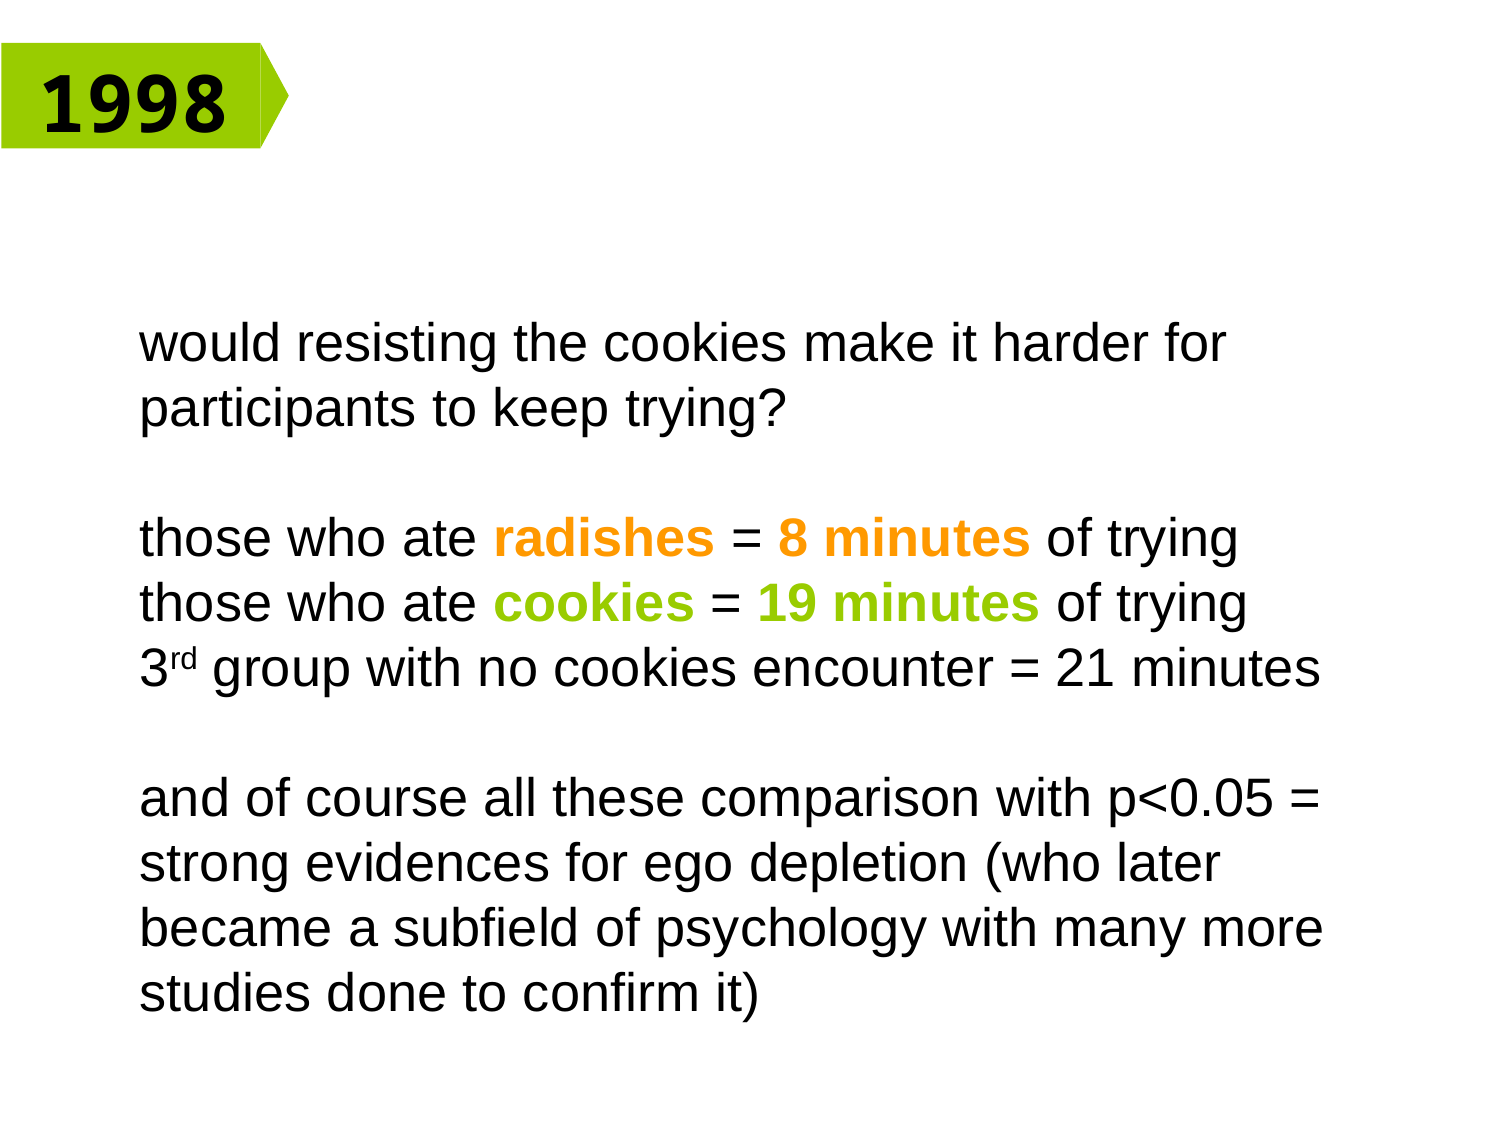

1998

would resisting the cookies make it harder for participants to keep trying?

those who ate radishes = 8 minutes of trying
those who ate cookies = 19 minutes of trying
3rd group with no cookies encounter = 21 minutes

and of course all these comparison with p<0.05 = strong evidences for ego depletion (who later became a subfield of psychology with many more studies done to confirm it)